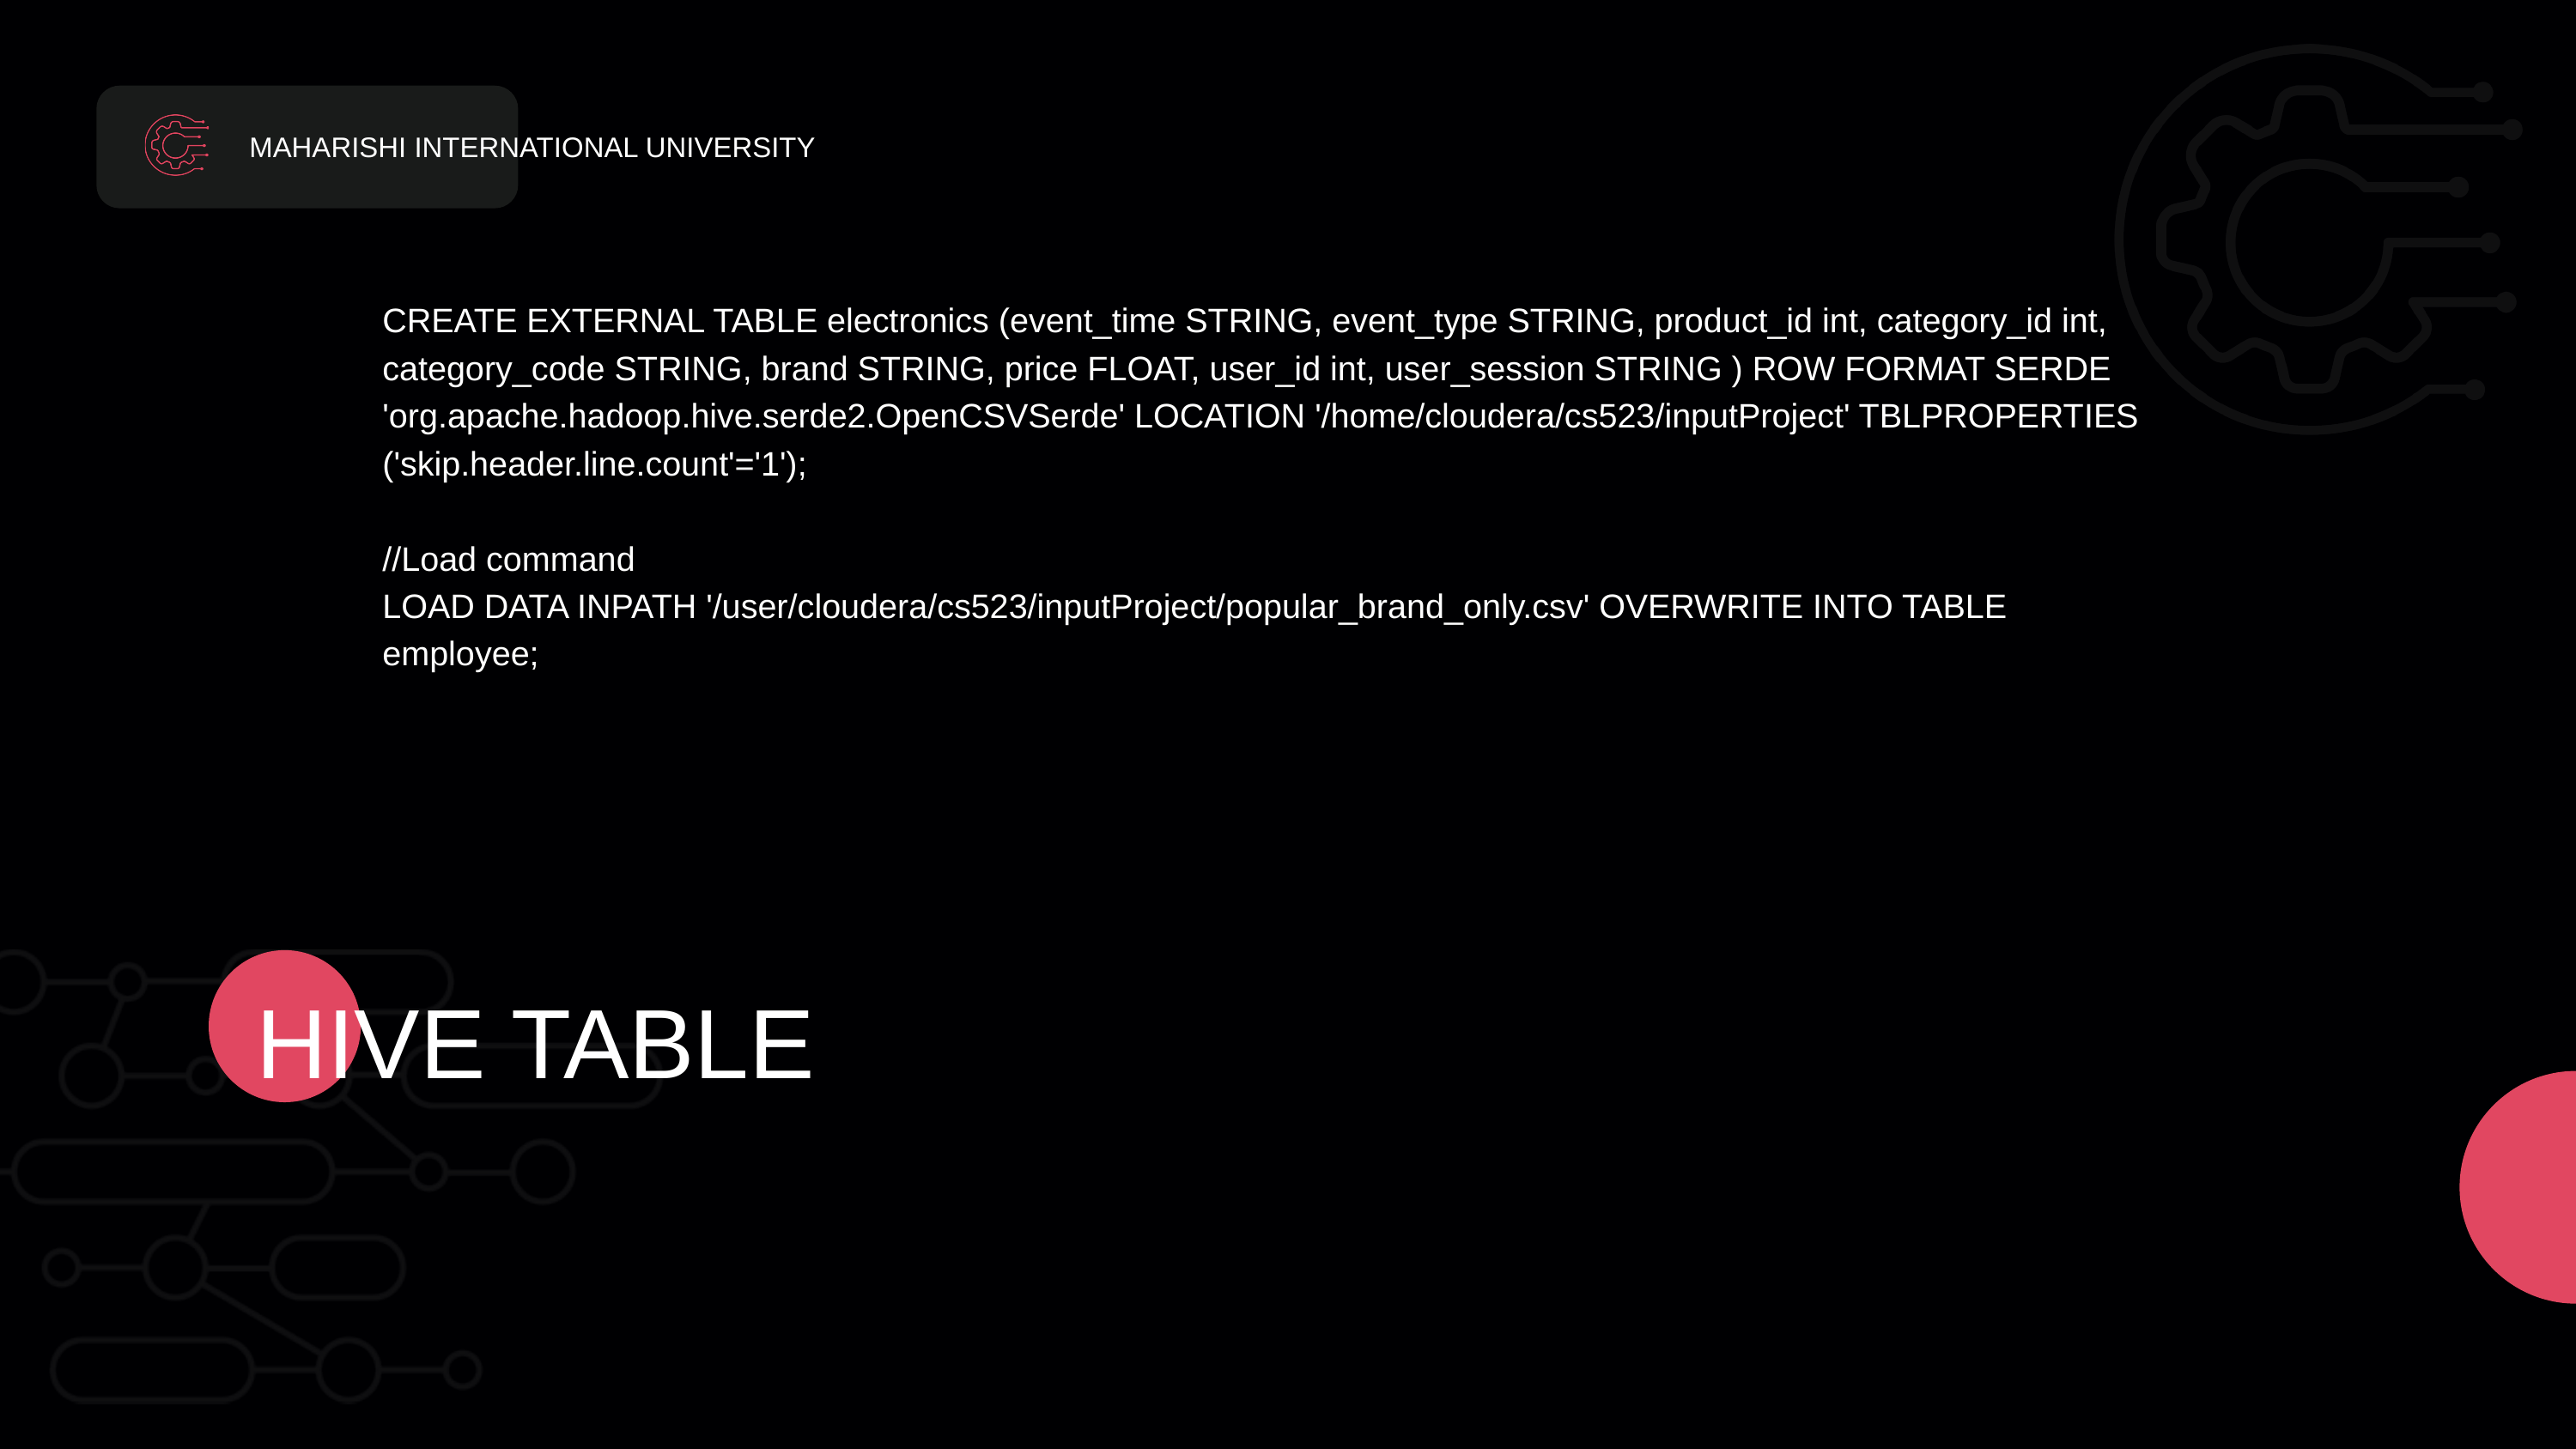

MAHARISHI INTERNATIONAL UNIVERSITY
CREATE EXTERNAL TABLE electronics (event_time STRING, event_type STRING, product_id int, category_id int, category_code STRING, brand STRING, price FLOAT, user_id int, user_session STRING ) ROW FORMAT SERDE 'org.apache.hadoop.hive.serde2.OpenCSVSerde' LOCATION '/home/cloudera/cs523/inputProject' TBLPROPERTIES ('skip.header.line.count'='1');

//Load command
LOAD DATA INPATH '/user/cloudera/cs523/inputProject/popular_brand_only.csv' OVERWRITE INTO TABLE employee;

HIVE TABLE